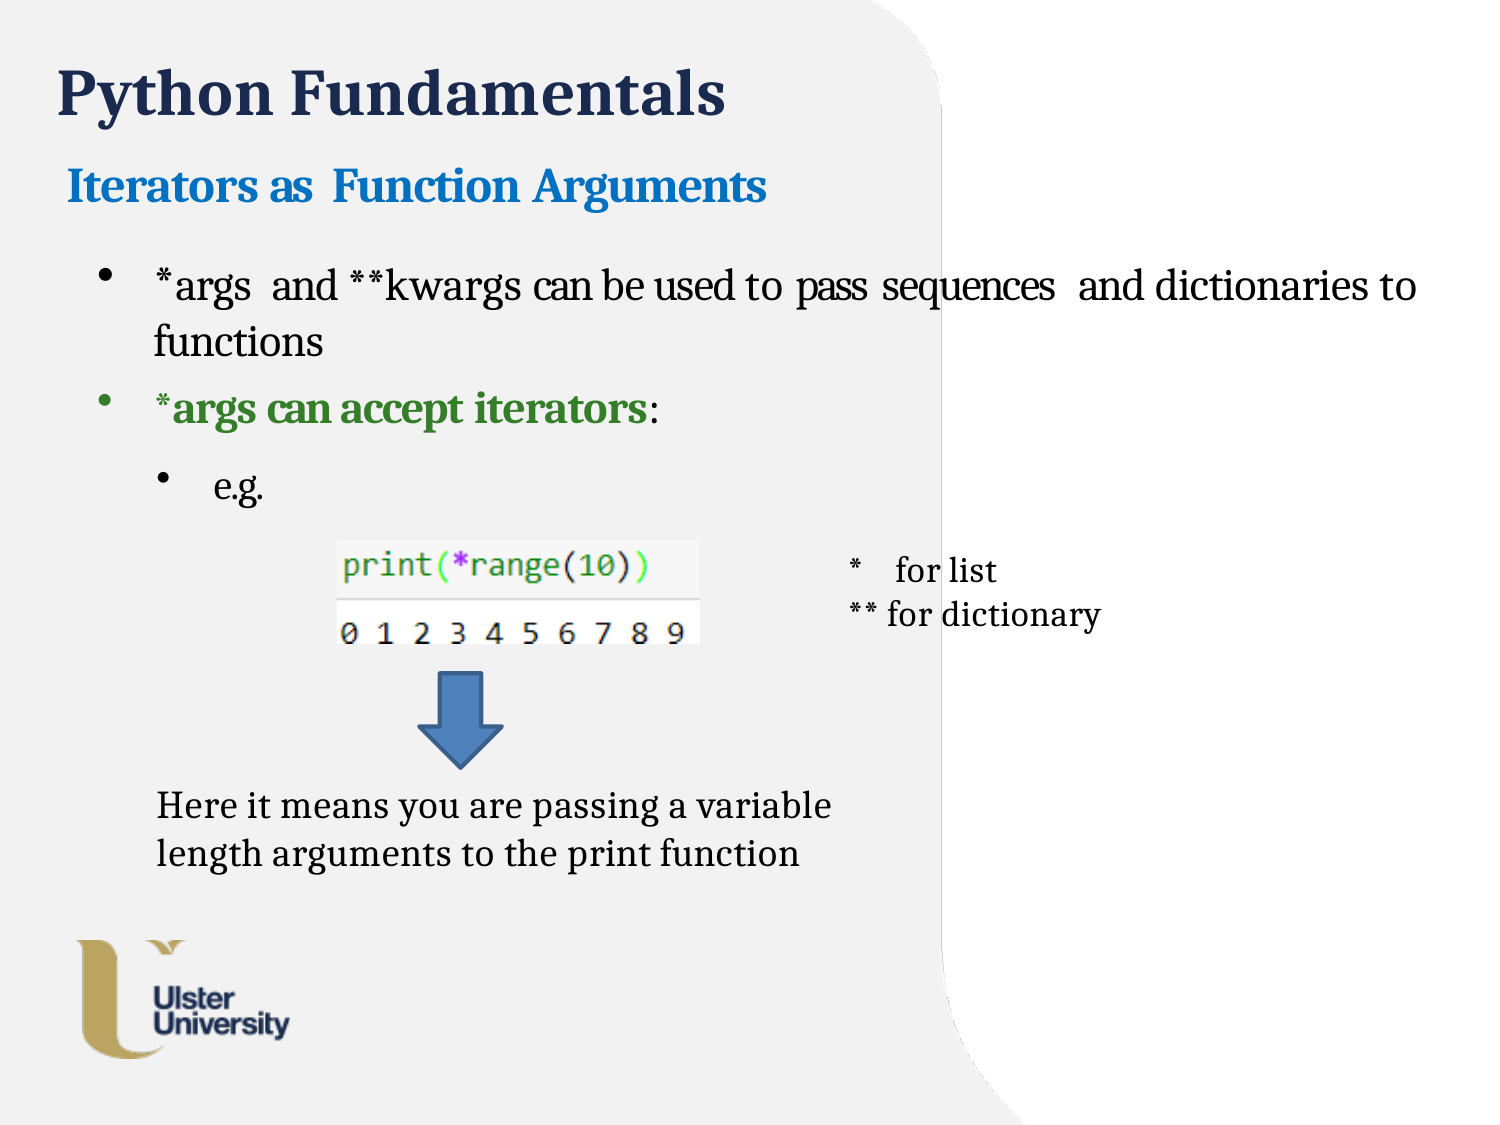

# Python Fundamentals
Iterators as  Function Arguments
*args  and **kwargs can be used to pass  sequences             and dictionaries to functions
*args can accept iterators:
e.g.
*    for list
** for dictionary

Here it means you are passing a variable length arguments to the print function